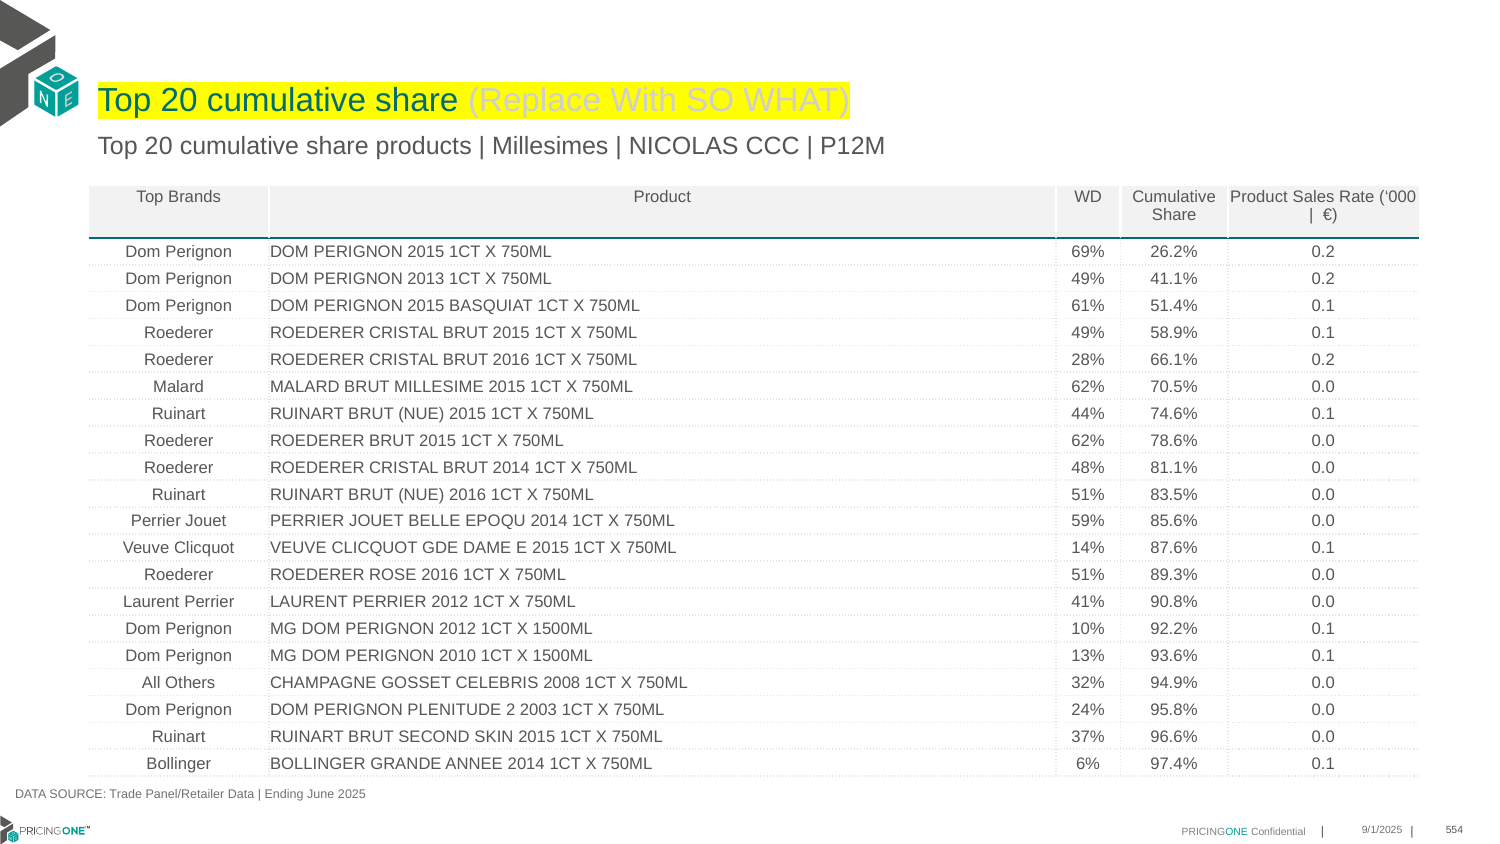

# Top 20 cumulative share (Replace With SO WHAT)
Top 20 cumulative share products | Millesimes | NICOLAS CCC | P12M
| Top Brands | Product | WD | Cumulative Share | Product Sales Rate (‘000 | €) |
| --- | --- | --- | --- | --- |
| Dom Perignon | DOM PERIGNON 2015 1CT X 750ML | 69% | 26.2% | 0.2 |
| Dom Perignon | DOM PERIGNON 2013 1CT X 750ML | 49% | 41.1% | 0.2 |
| Dom Perignon | DOM PERIGNON 2015 BASQUIAT 1CT X 750ML | 61% | 51.4% | 0.1 |
| Roederer | ROEDERER CRISTAL BRUT 2015 1CT X 750ML | 49% | 58.9% | 0.1 |
| Roederer | ROEDERER CRISTAL BRUT 2016 1CT X 750ML | 28% | 66.1% | 0.2 |
| Malard | MALARD BRUT MILLESIME 2015 1CT X 750ML | 62% | 70.5% | 0.0 |
| Ruinart | RUINART BRUT (NUE) 2015 1CT X 750ML | 44% | 74.6% | 0.1 |
| Roederer | ROEDERER BRUT 2015 1CT X 750ML | 62% | 78.6% | 0.0 |
| Roederer | ROEDERER CRISTAL BRUT 2014 1CT X 750ML | 48% | 81.1% | 0.0 |
| Ruinart | RUINART BRUT (NUE) 2016 1CT X 750ML | 51% | 83.5% | 0.0 |
| Perrier Jouet | PERRIER JOUET BELLE EPOQU 2014 1CT X 750ML | 59% | 85.6% | 0.0 |
| Veuve Clicquot | VEUVE CLICQUOT GDE DAME E 2015 1CT X 750ML | 14% | 87.6% | 0.1 |
| Roederer | ROEDERER ROSE 2016 1CT X 750ML | 51% | 89.3% | 0.0 |
| Laurent Perrier | LAURENT PERRIER 2012 1CT X 750ML | 41% | 90.8% | 0.0 |
| Dom Perignon | MG DOM PERIGNON 2012 1CT X 1500ML | 10% | 92.2% | 0.1 |
| Dom Perignon | MG DOM PERIGNON 2010 1CT X 1500ML | 13% | 93.6% | 0.1 |
| All Others | CHAMPAGNE GOSSET CELEBRIS 2008 1CT X 750ML | 32% | 94.9% | 0.0 |
| Dom Perignon | DOM PERIGNON PLENITUDE 2 2003 1CT X 750ML | 24% | 95.8% | 0.0 |
| Ruinart | RUINART BRUT SECOND SKIN 2015 1CT X 750ML | 37% | 96.6% | 0.0 |
| Bollinger | BOLLINGER GRANDE ANNEE 2014 1CT X 750ML | 6% | 97.4% | 0.1 |
DATA SOURCE: Trade Panel/Retailer Data | Ending June 2025

9/1/2025
554